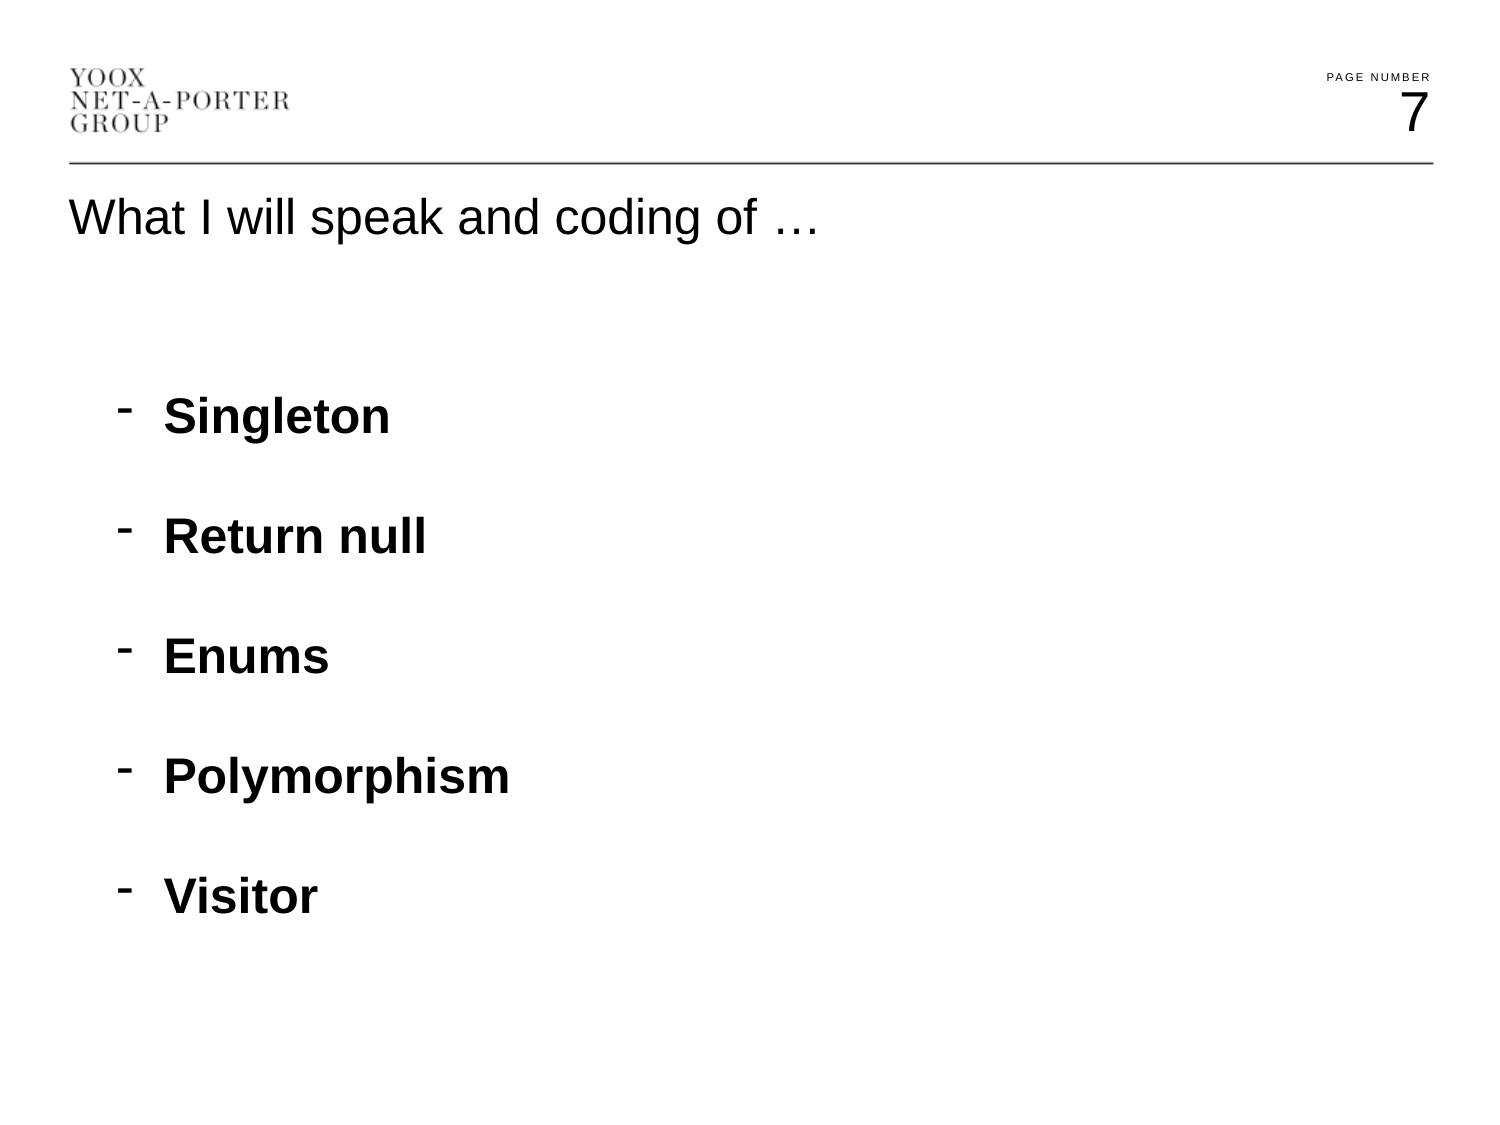

What I will speak and coding of …

Singleton

Return null

Enums

Polymorphism

Visitor